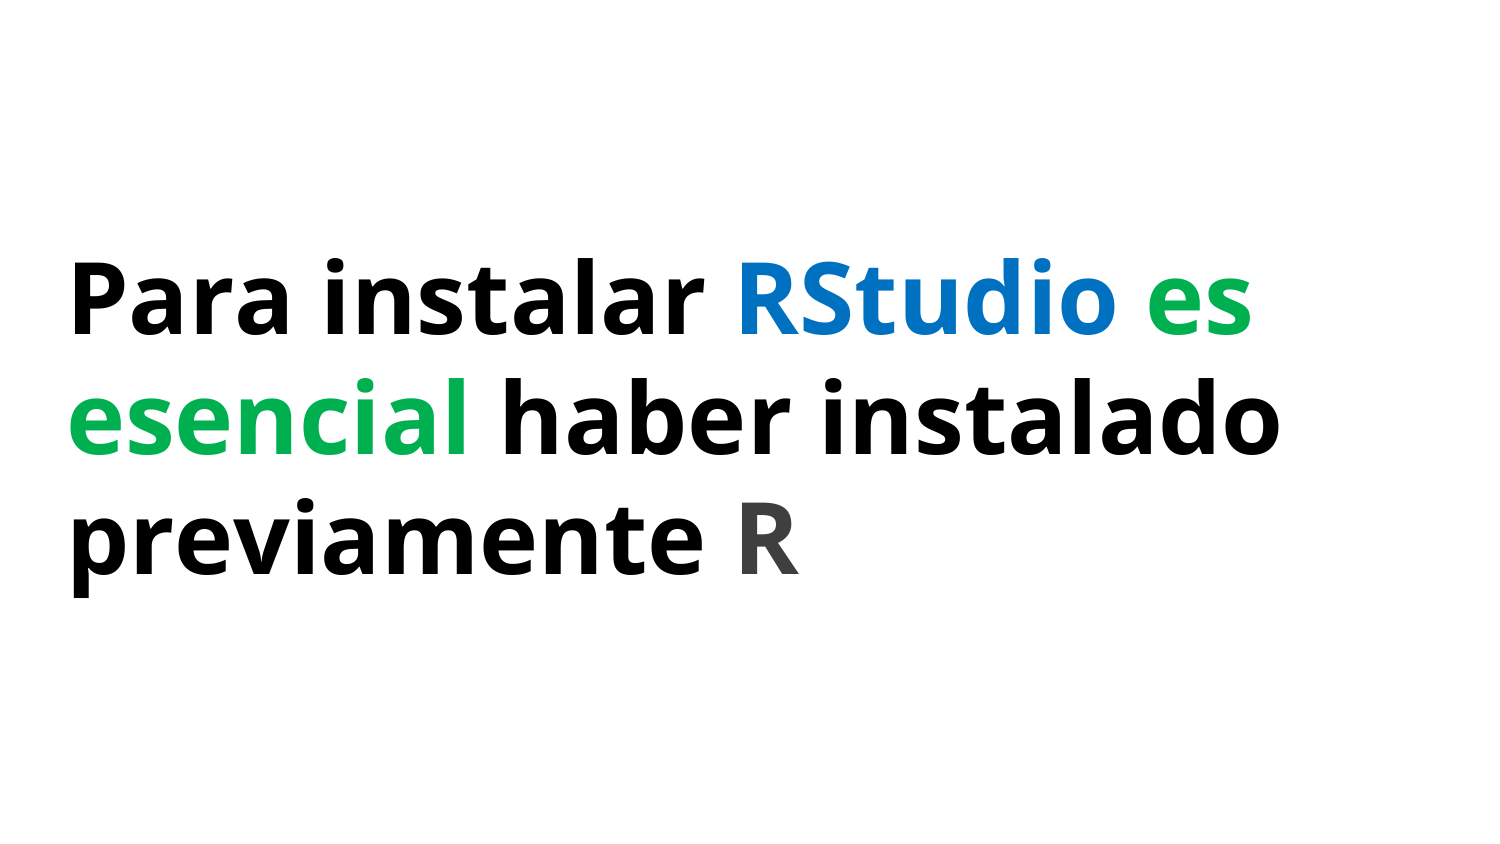

# Para instalar RStudio es esencial haber instalado previamente R